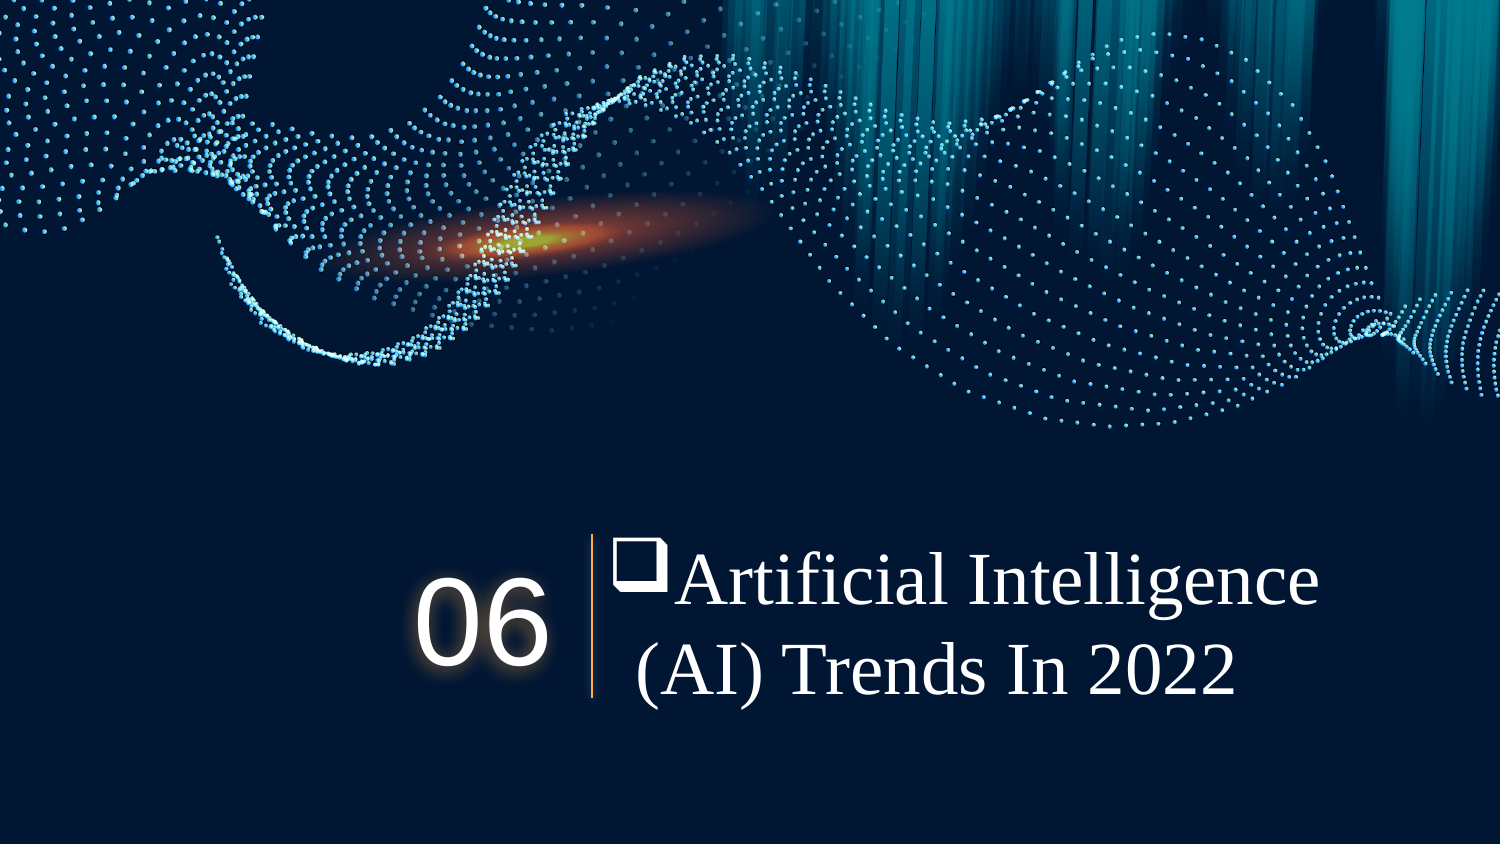

# Artificial Intelligence (AI) Trends In 2022
06